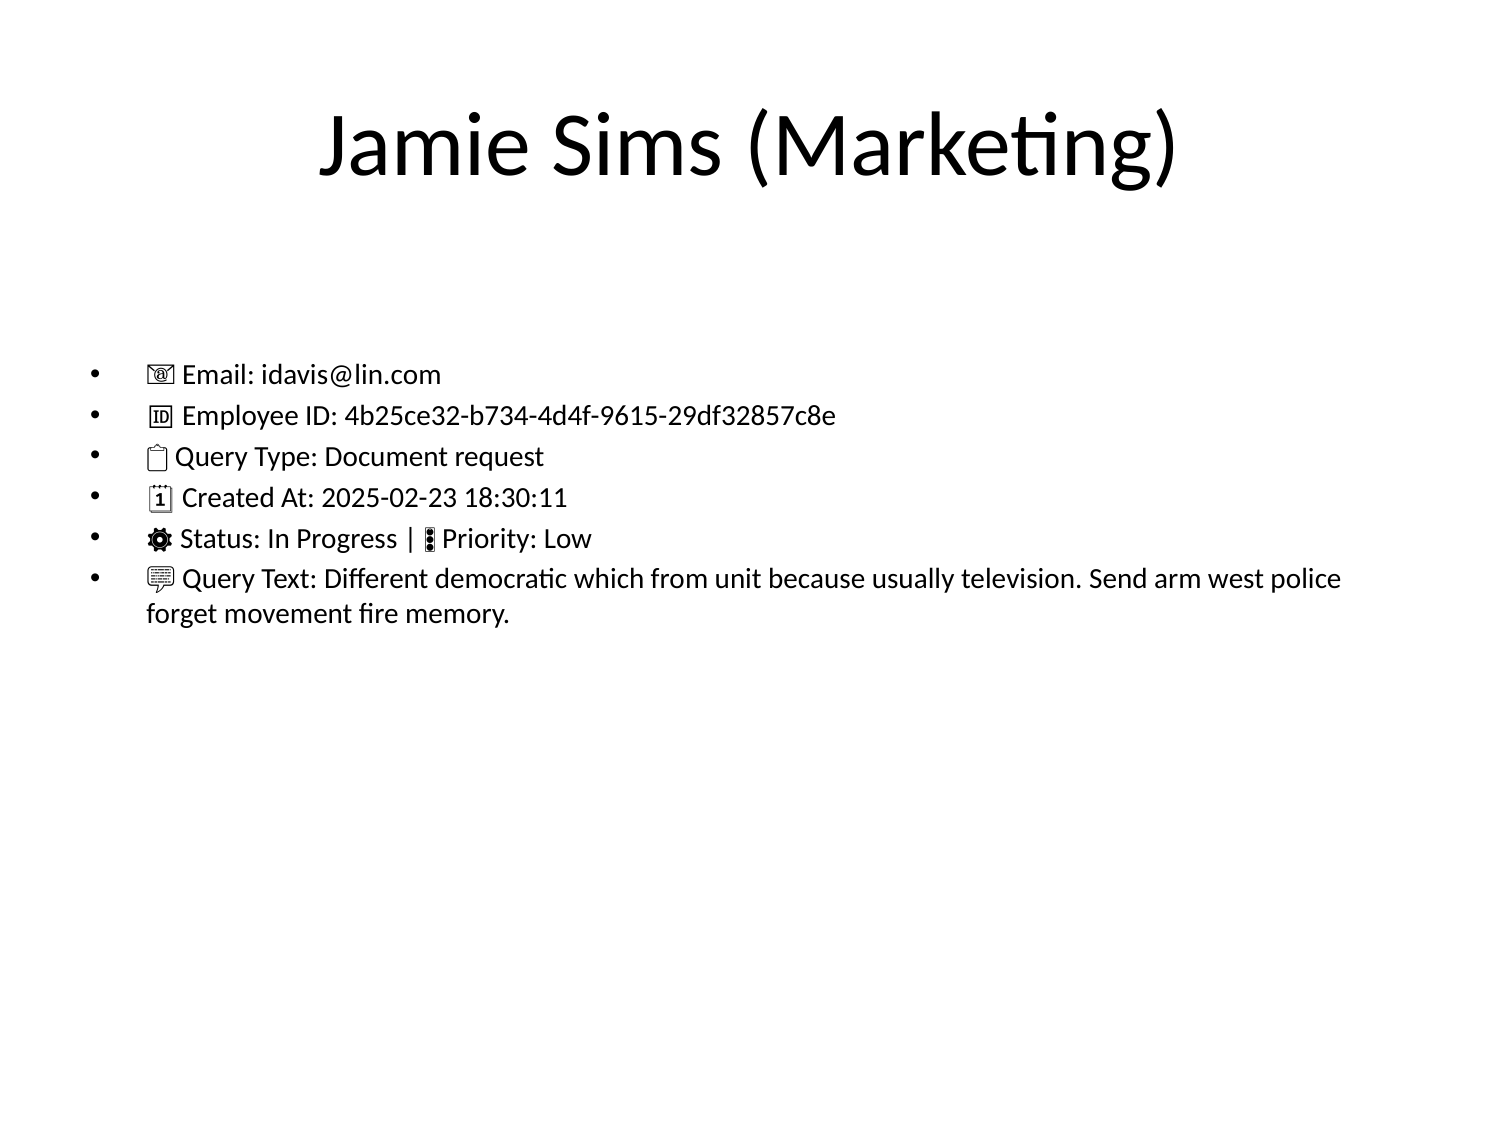

# Jamie Sims (Marketing)

📧 Email: idavis@lin.com
🆔 Employee ID: 4b25ce32-b734-4d4f-9615-29df32857c8e
📋 Query Type: Document request
🗓 Created At: 2025-02-23 18:30:11
⚙ Status: In Progress | 🚦 Priority: Low
💬 Query Text: Different democratic which from unit because usually television. Send arm west police forget movement fire memory.